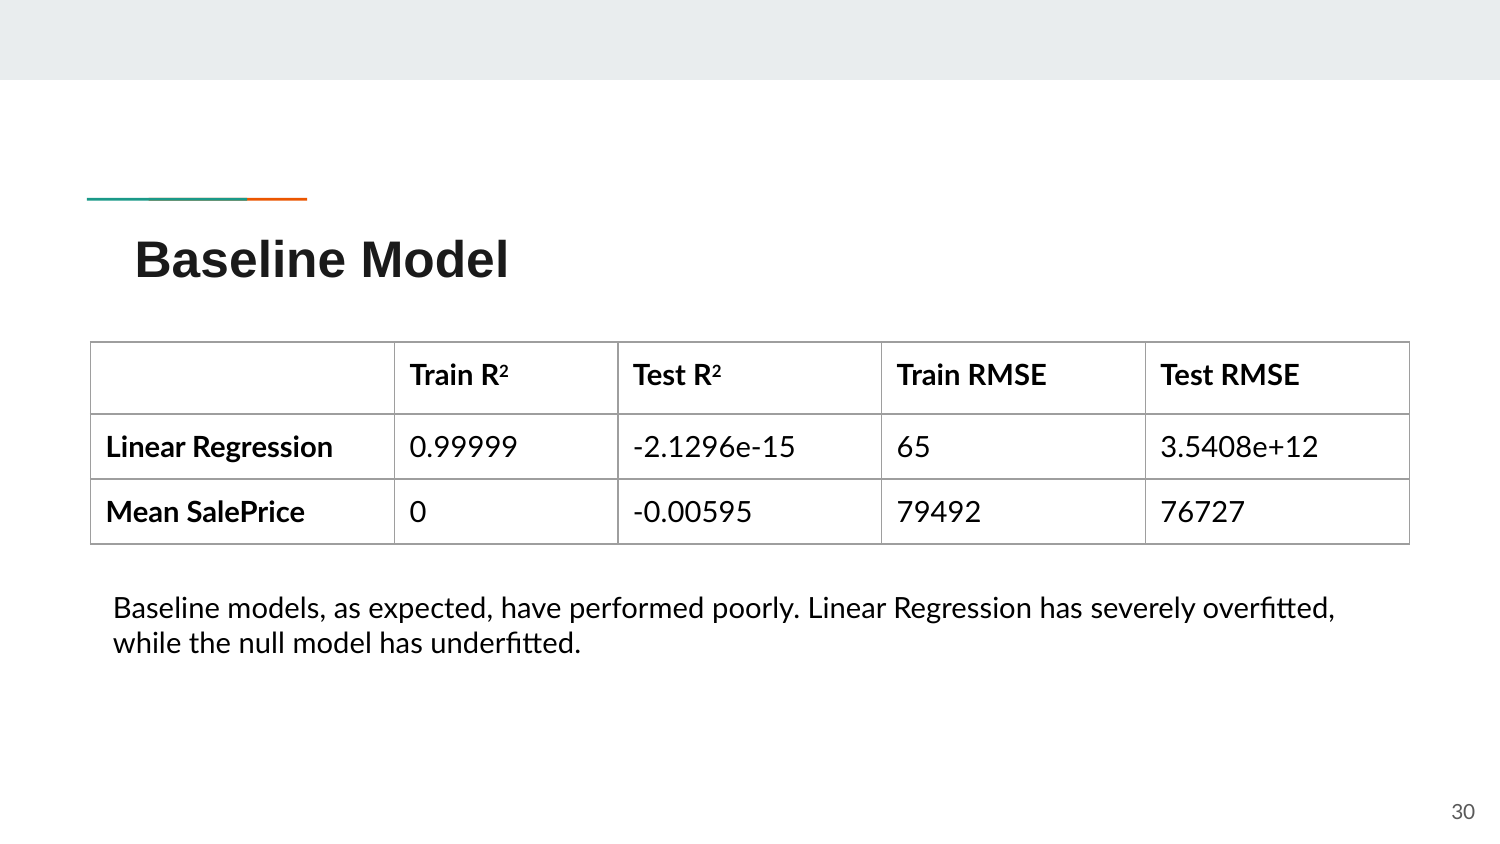

# Baseline Model
|  | Train R2 | Test R2 | Train RMSE | Test RMSE |
| --- | --- | --- | --- | --- |
| Linear Regression | 0.99999 | -2.1296e-15 | 65 | 3.5408e+12 |
| Mean SalePrice | 0 | -0.00595 | 79492 | 76727 |
Baseline models, as expected, have performed poorly. Linear Regression has severely overfitted, while the null model has underfitted.
30